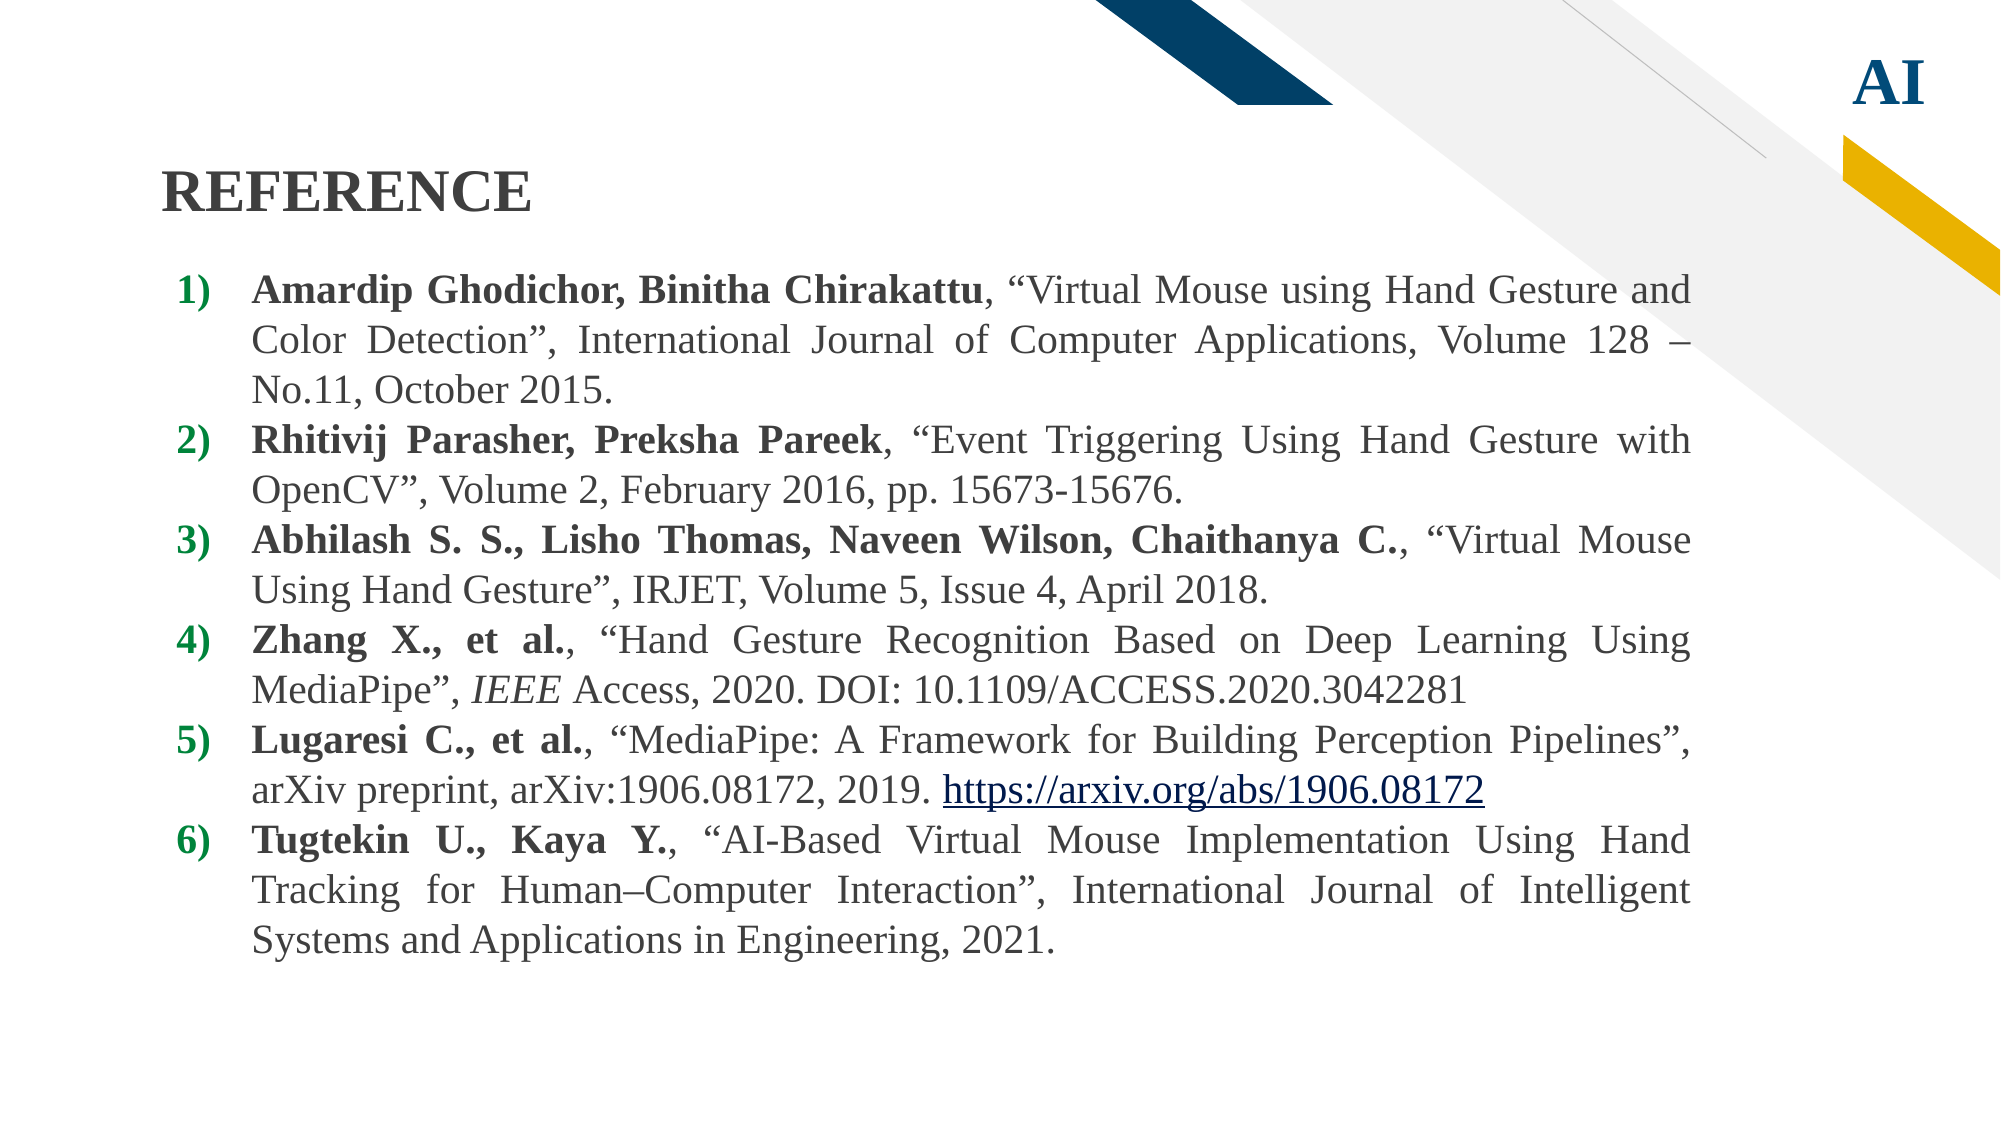

AI
# REFERENCE
Amardip Ghodichor, Binitha Chirakattu, “Virtual Mouse using Hand Gesture and Color Detection”, International Journal of Computer Applications, Volume 128 – No.11, October 2015.
Rhitivij Parasher, Preksha Pareek, “Event Triggering Using Hand Gesture with OpenCV”, Volume 2, February 2016, pp. 15673-15676.
Abhilash S. S., Lisho Thomas, Naveen Wilson, Chaithanya C., “Virtual Mouse Using Hand Gesture”, IRJET, Volume 5, Issue 4, April 2018.
Zhang X., et al., “Hand Gesture Recognition Based on Deep Learning Using MediaPipe”, IEEE Access, 2020. DOI: 10.1109/ACCESS.2020.3042281
Lugaresi C., et al., “MediaPipe: A Framework for Building Perception Pipelines”, arXiv preprint, arXiv:1906.08172, 2019. https://arxiv.org/abs/1906.08172
Tugtekin U., Kaya Y., “AI-Based Virtual Mouse Implementation Using Hand Tracking for Human–Computer Interaction”, International Journal of Intelligent Systems and Applications in Engineering, 2021.